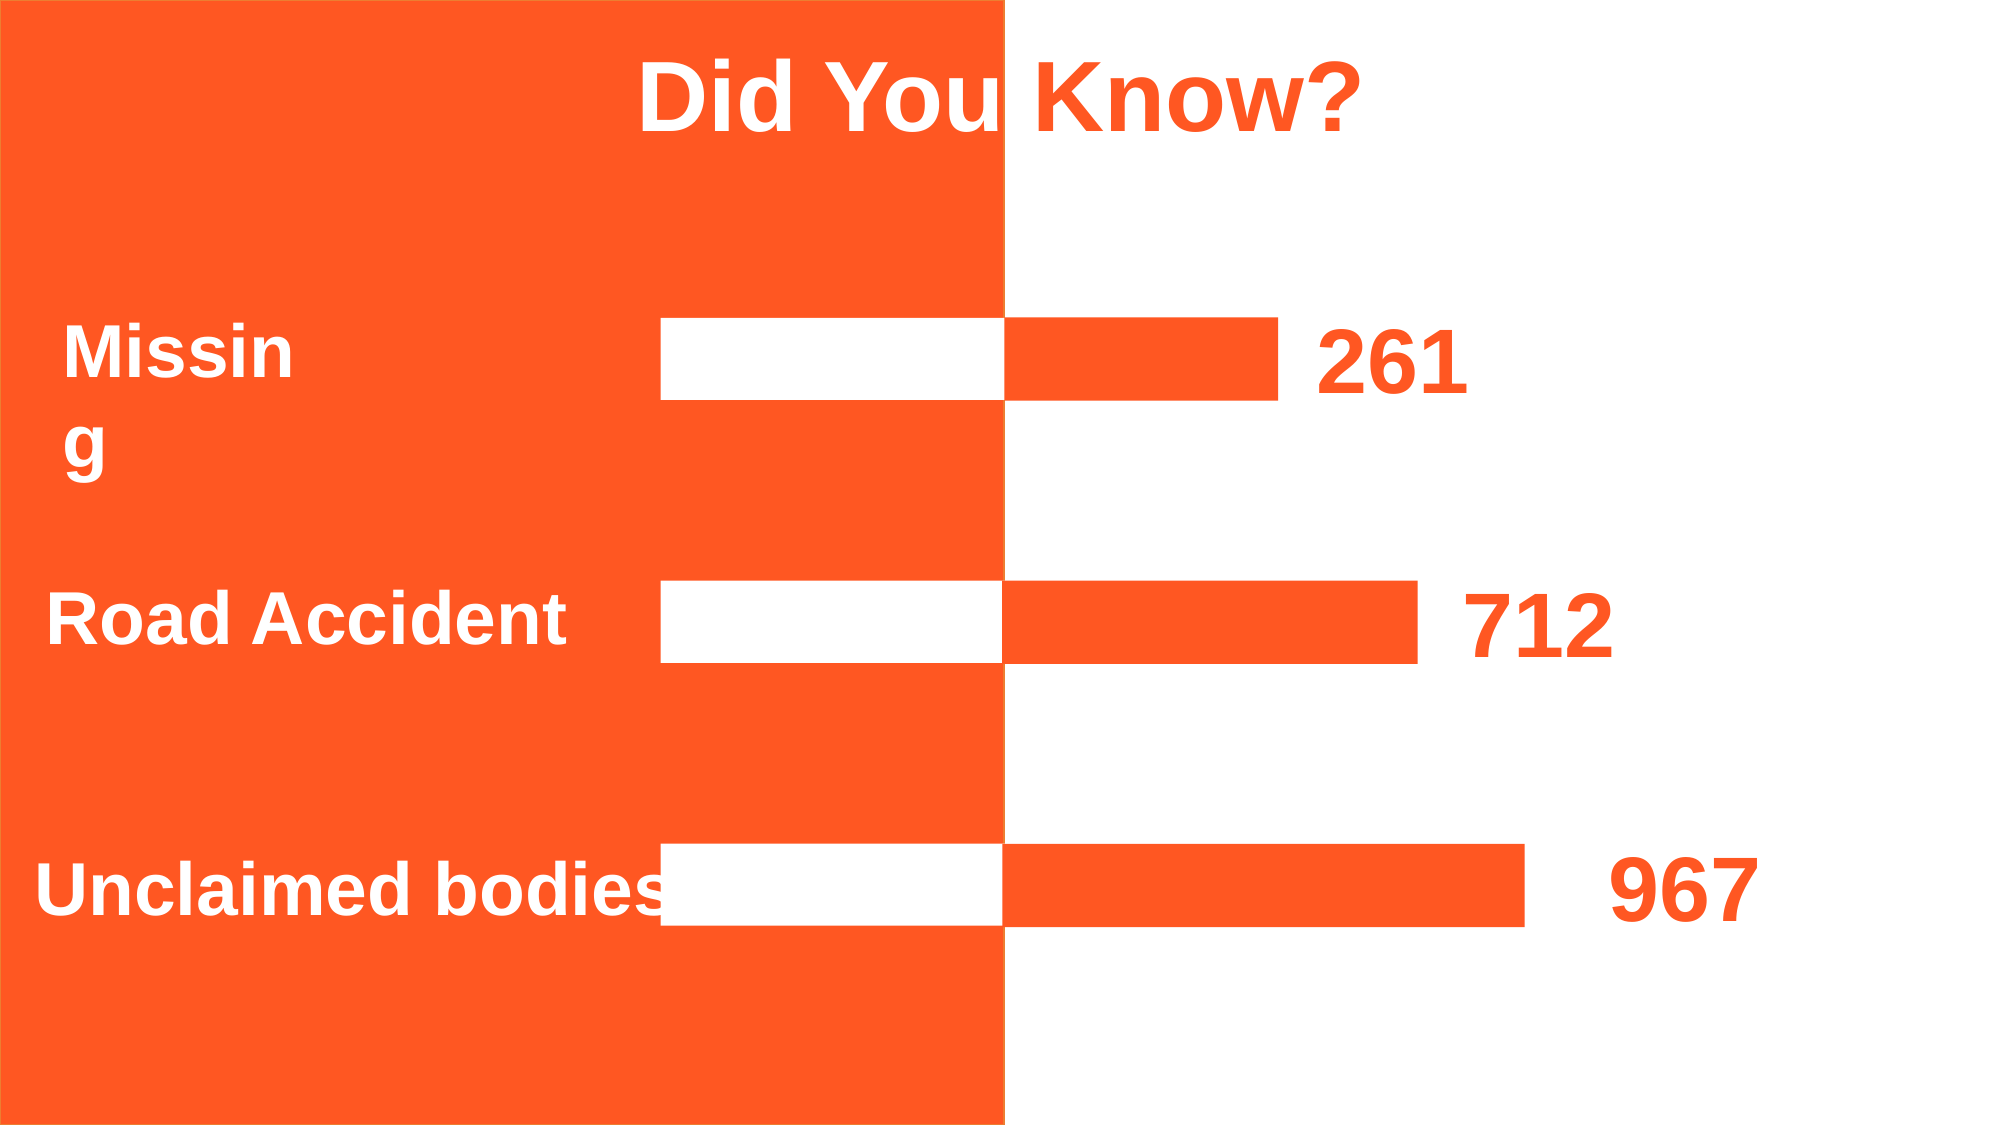

Did You Know??
Missing
261

712

Road Accident
967

Unclaimed bodies